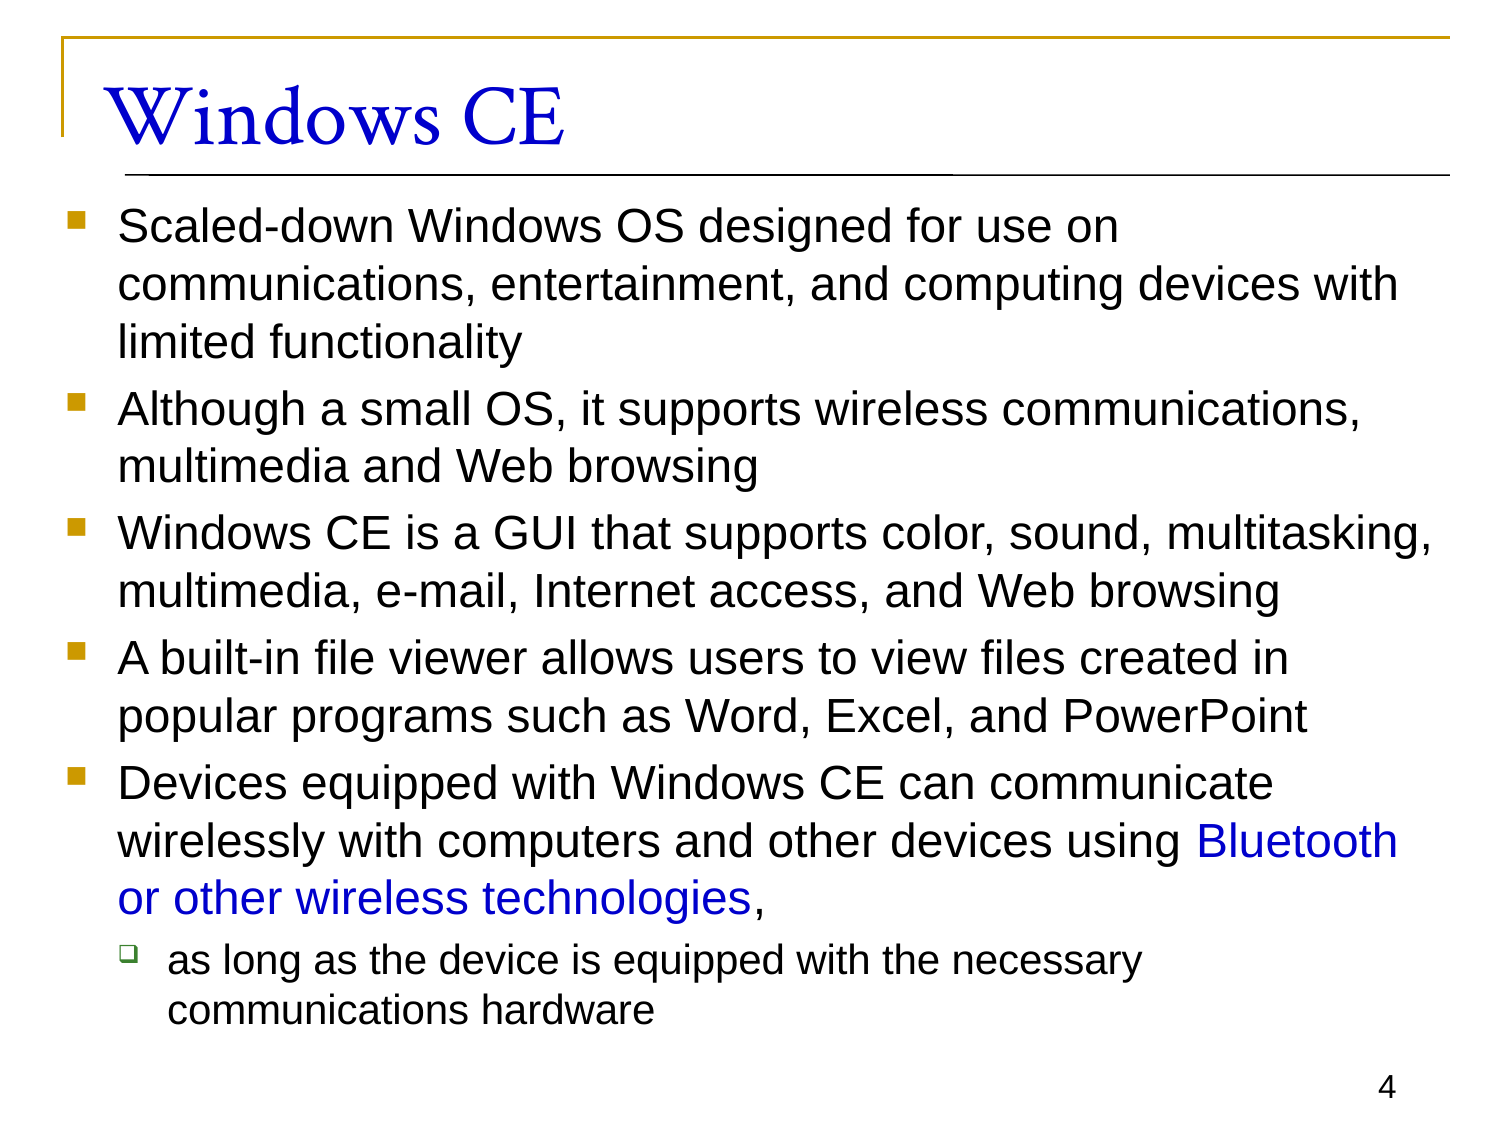

# Windows CE
Scaled-down Windows OS designed for use on communications, entertainment, and computing devices with limited functionality
Although a small OS, it supports wireless communications, multimedia and Web browsing
Windows CE is a GUI that supports color, sound, multitasking, multimedia, e-mail, Internet access, and Web browsing
A built-in file viewer allows users to view files created in popular programs such as Word, Excel, and PowerPoint
Devices equipped with Windows CE can communicate wirelessly with computers and other devices using Bluetooth or other wireless technologies,
as long as the device is equipped with the necessary communications hardware